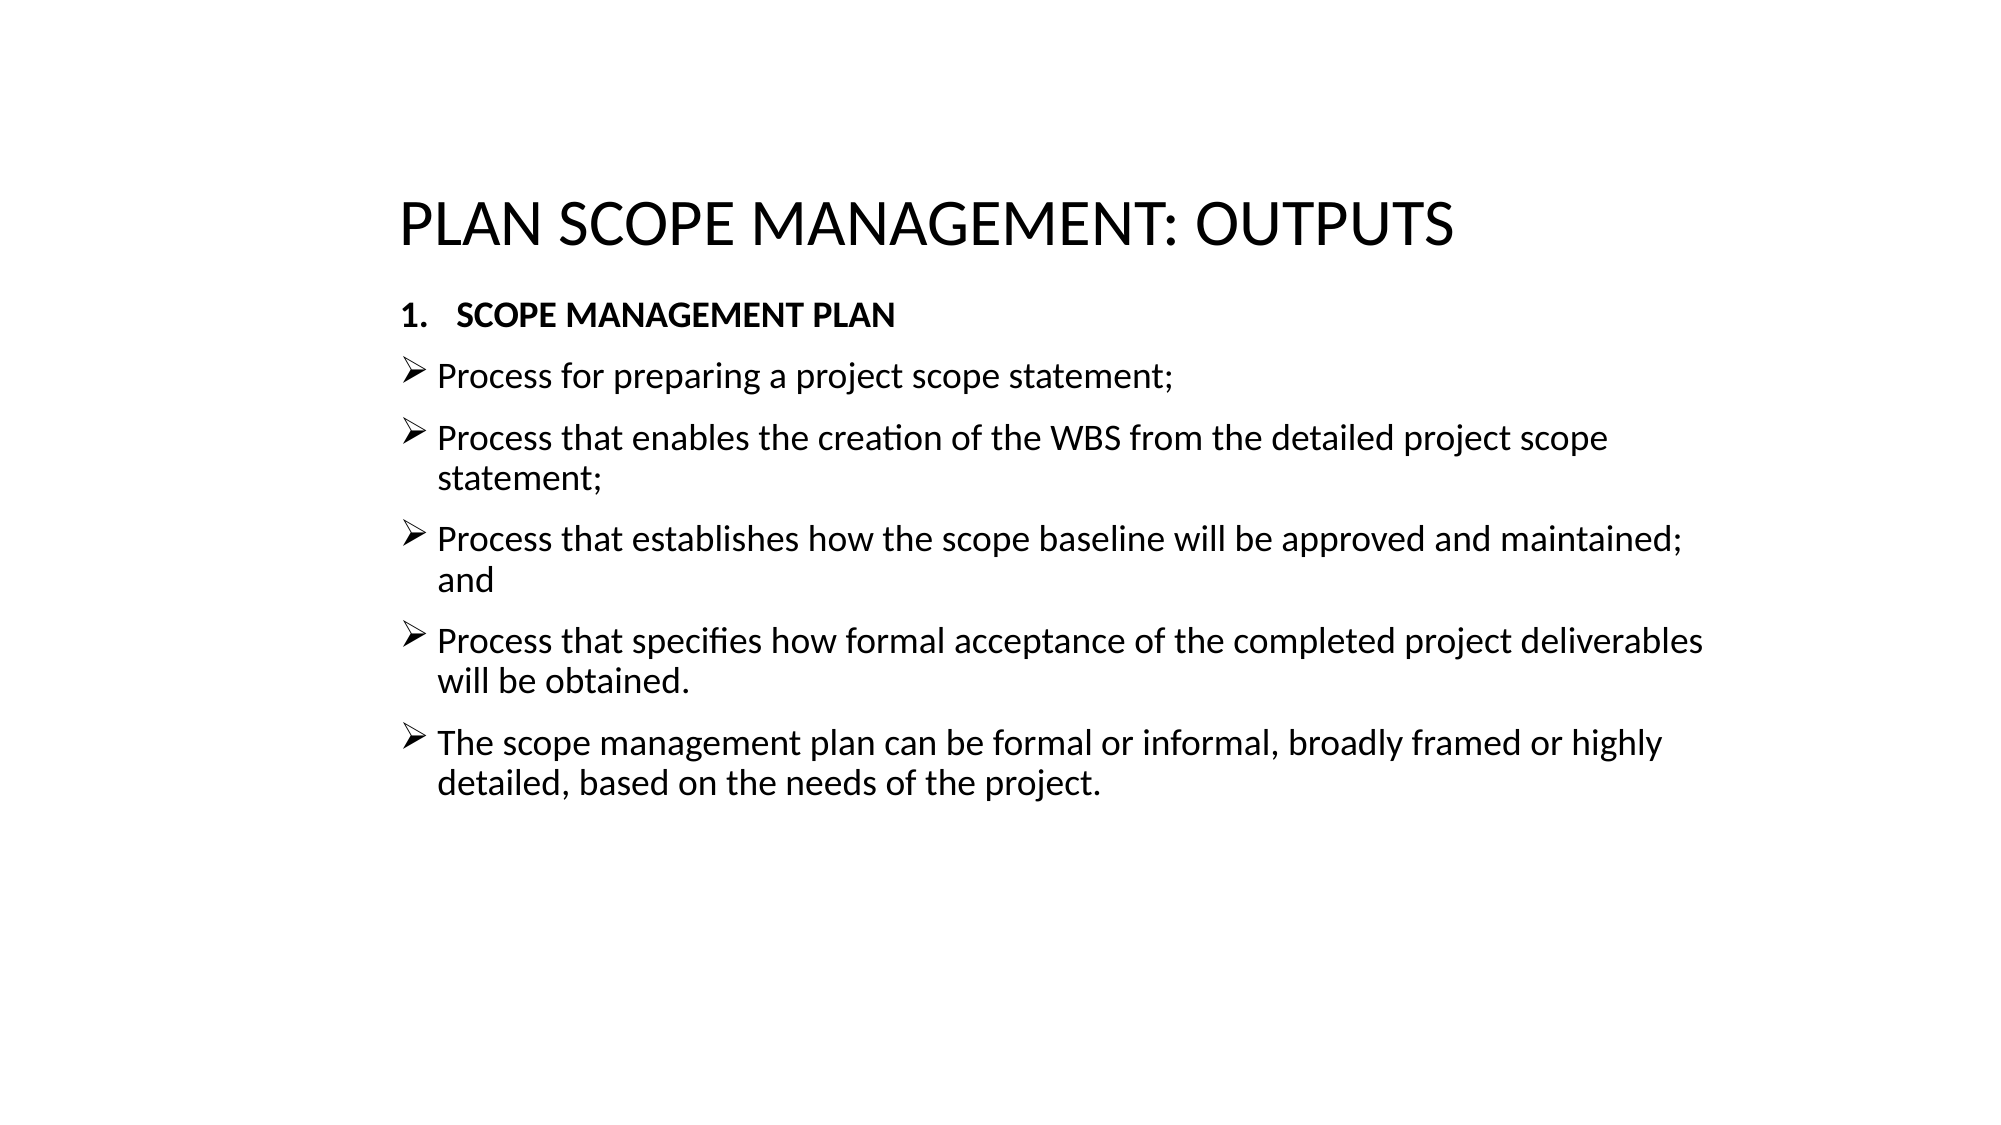

# PLAN SCOPE MANAGEMENT: OUTPUTS
SCOPE MANAGEMENT PLAN
Process for preparing a project scope statement;
Process that enables the creation of the WBS from the detailed project scope statement;
Process that establishes how the scope baseline will be approved and maintained; and
Process that specifies how formal acceptance of the completed project deliverables will be obtained.
The scope management plan can be formal or informal, broadly framed or highly detailed, based on the needs of the project.
The PMI Registered Education Provider logo is a registered mark of the Project Management Institute, Inc.
This definition is taken from the Glossary of Project Management Institute, A Guide to the Project Management Body of Knowledge, (PMBOK® Guide) – Sixth Edition, Project Management Institute Inc., 2017.